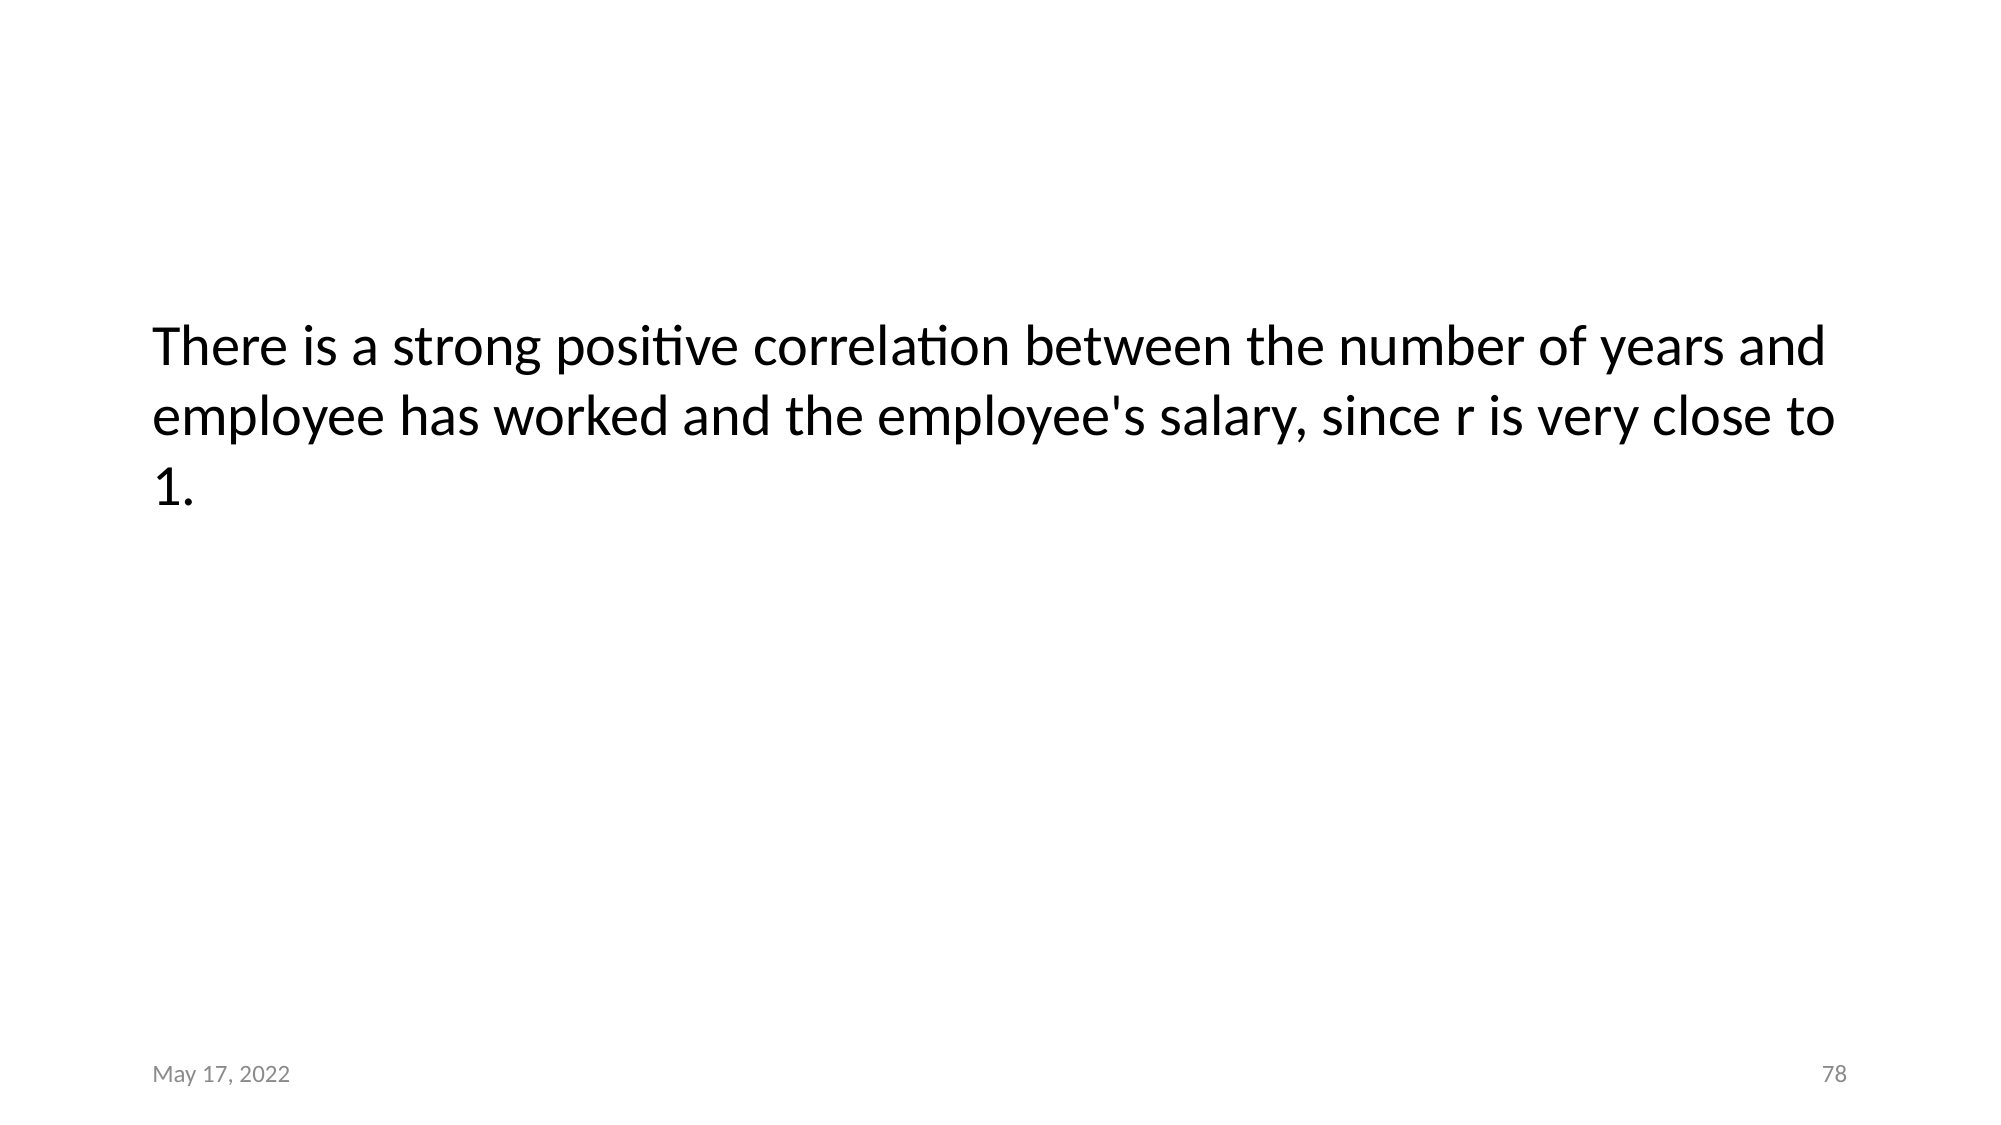

#
There is a strong positive correlation between the number of years and
employee has worked and the employee's salary, since r is very close to 1.
May 17, 2022
78